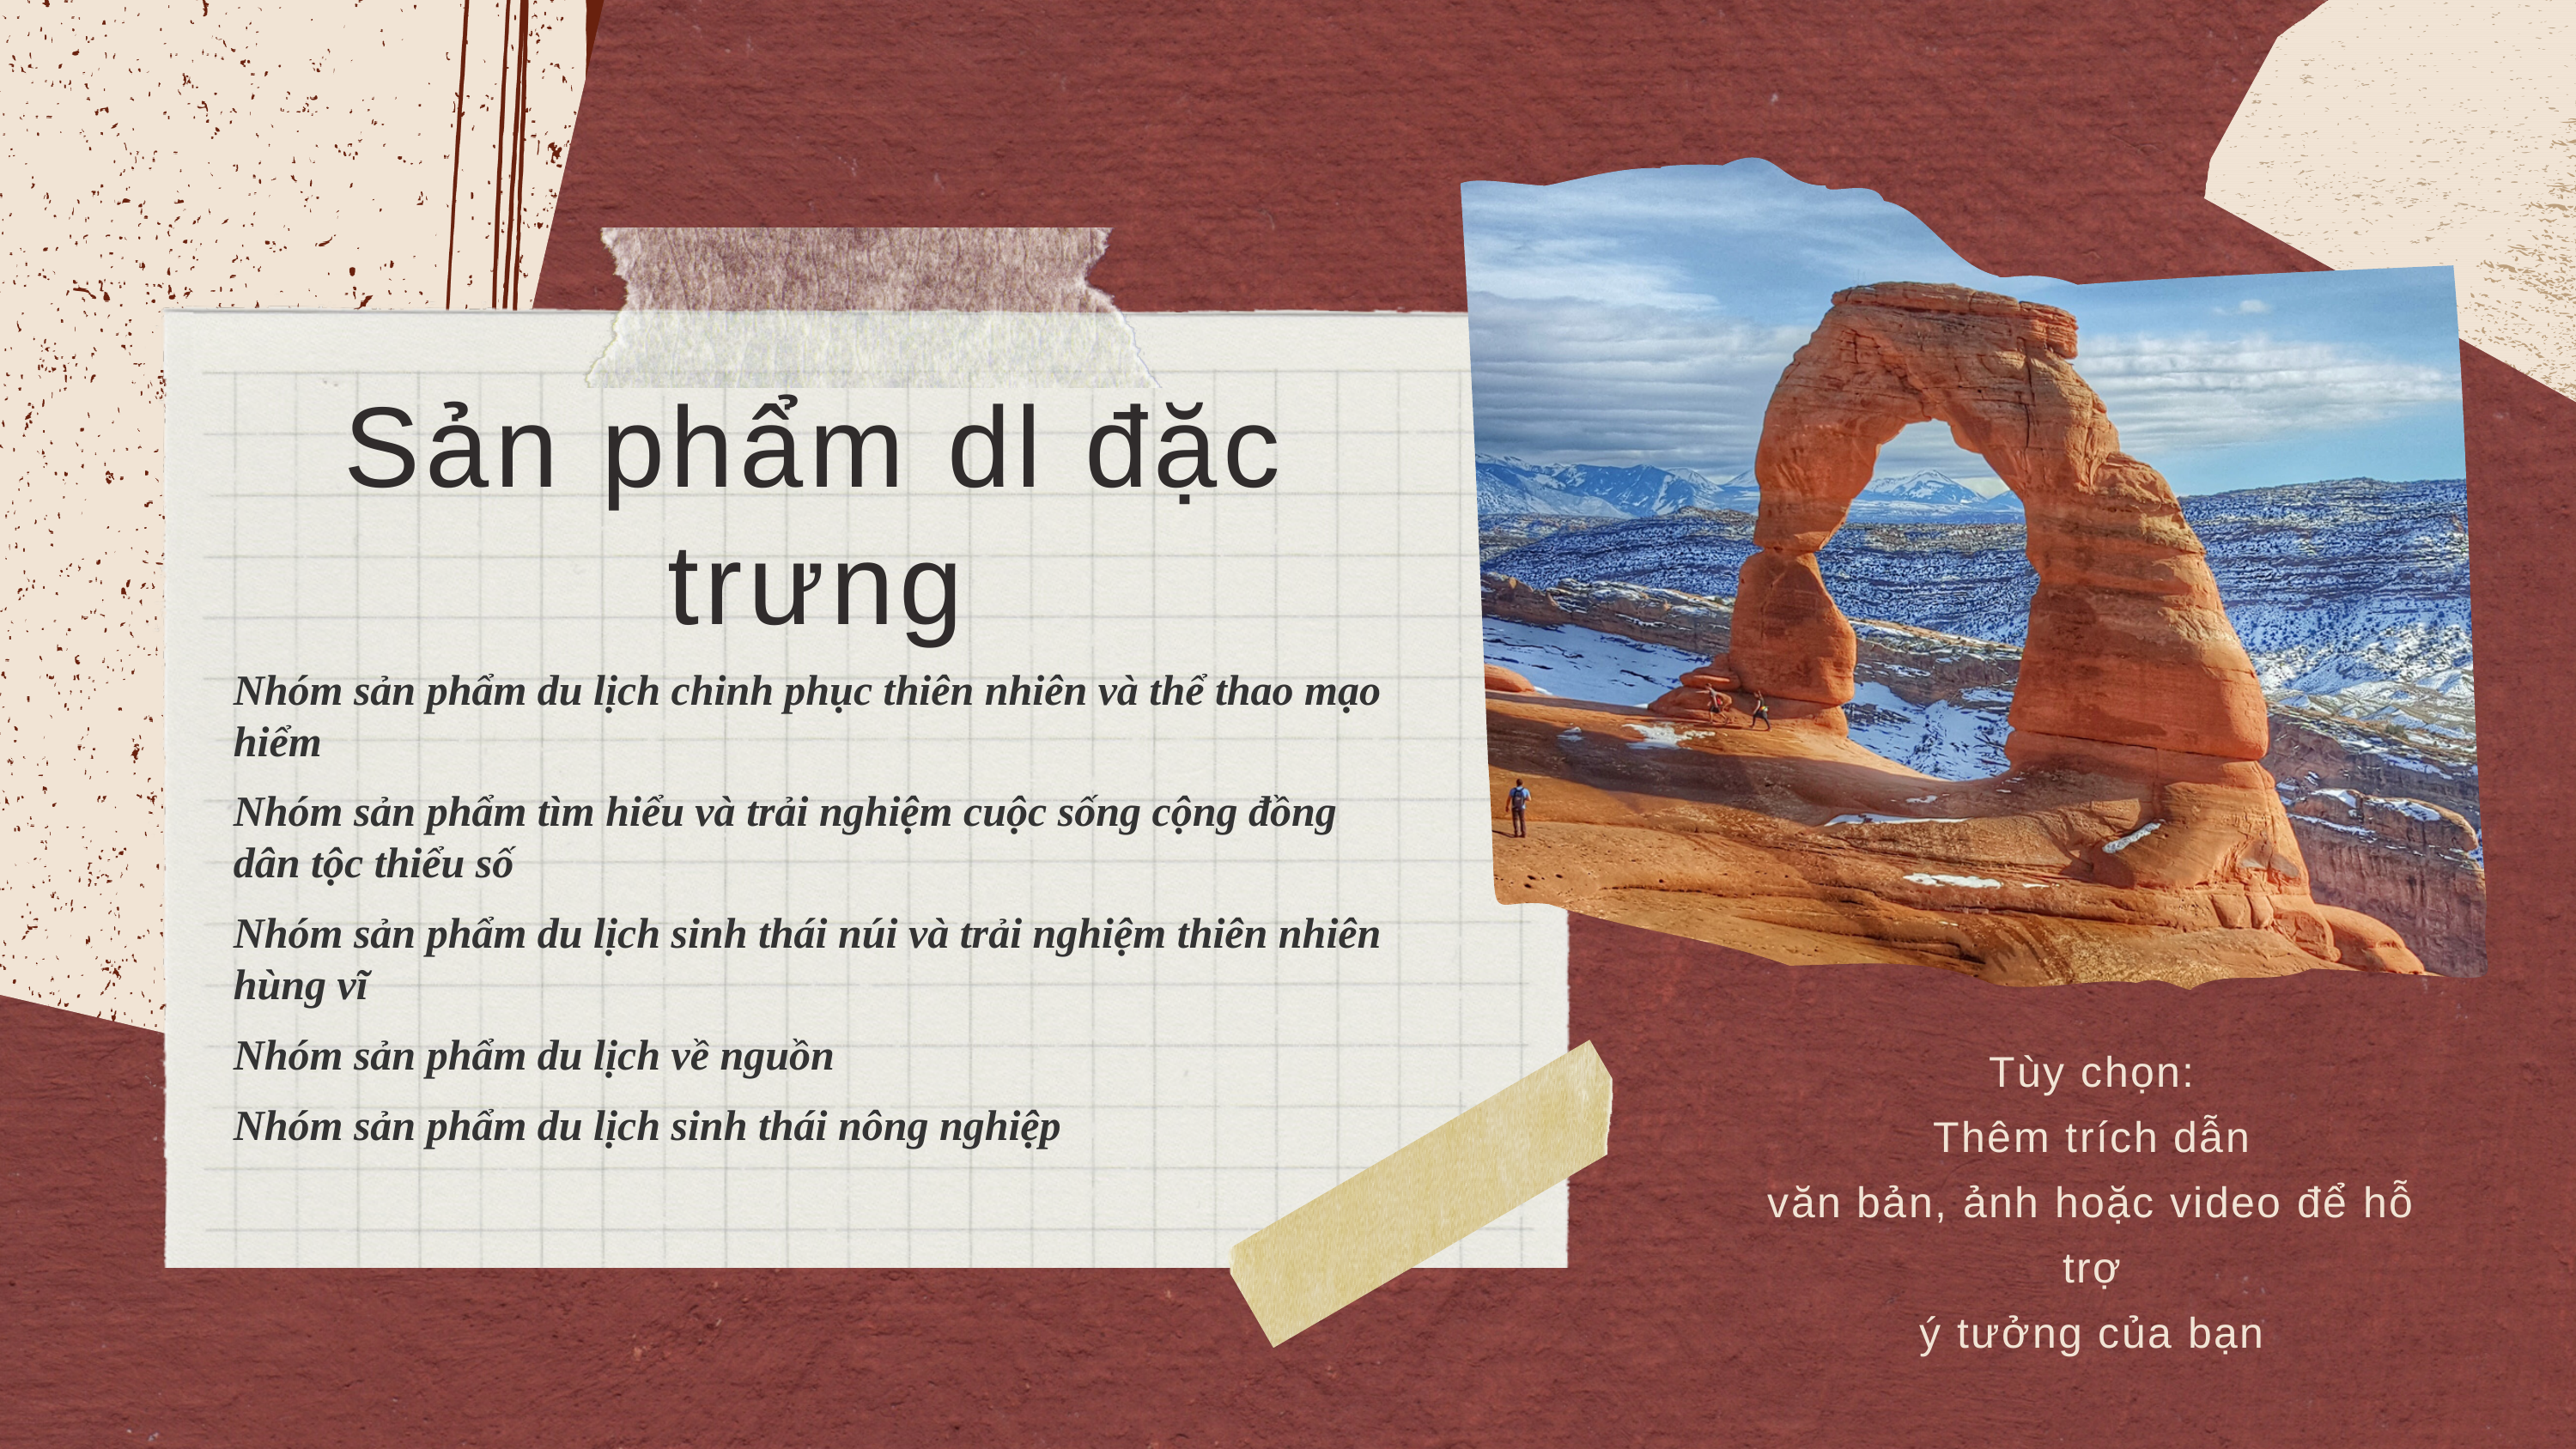

Sản phẩm dl đặc trưng
Nhóm sản phẩm du lịch chinh phục thiên nhiên và thể thao mạo hiểm
Nhóm sản phẩm tìm hiểu và trải nghiệm cuộc sống cộng đồng dân tộc thiểu số
Nhóm sản phẩm du lịch sinh thái núi và trải nghiệm thiên nhiên hùng vĩ
Nhóm sản phẩm du lịch về nguồn
Nhóm sản phẩm du lịch sinh thái nông nghiệp

Tùy chọn:
Thêm trích dẫn
văn bản, ảnh hoặc video để hỗ trợ
ý tưởng của bạn